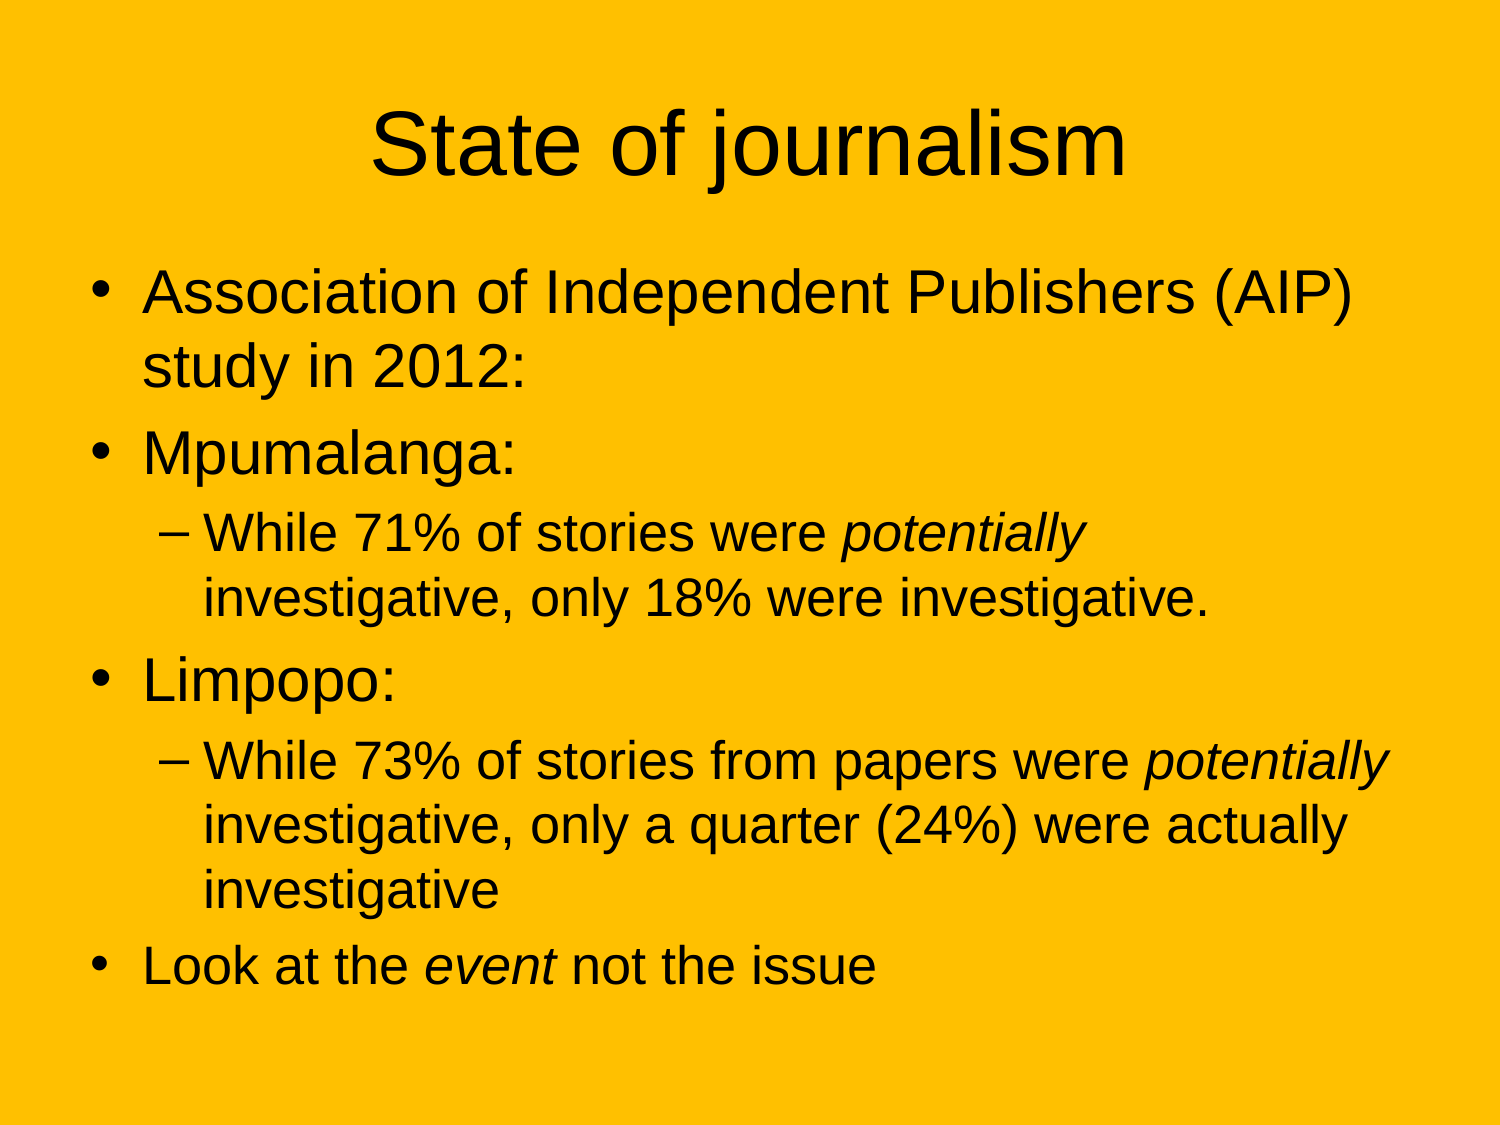

# State of journalism
Association of Independent Publishers (AIP) study in 2012:
Mpumalanga:
While 71% of stories were potentially investigative, only 18% were investigative.
Limpopo:
While 73% of stories from papers were potentially investigative, only a quarter (24%) were actually investigative
Look at the event not the issue